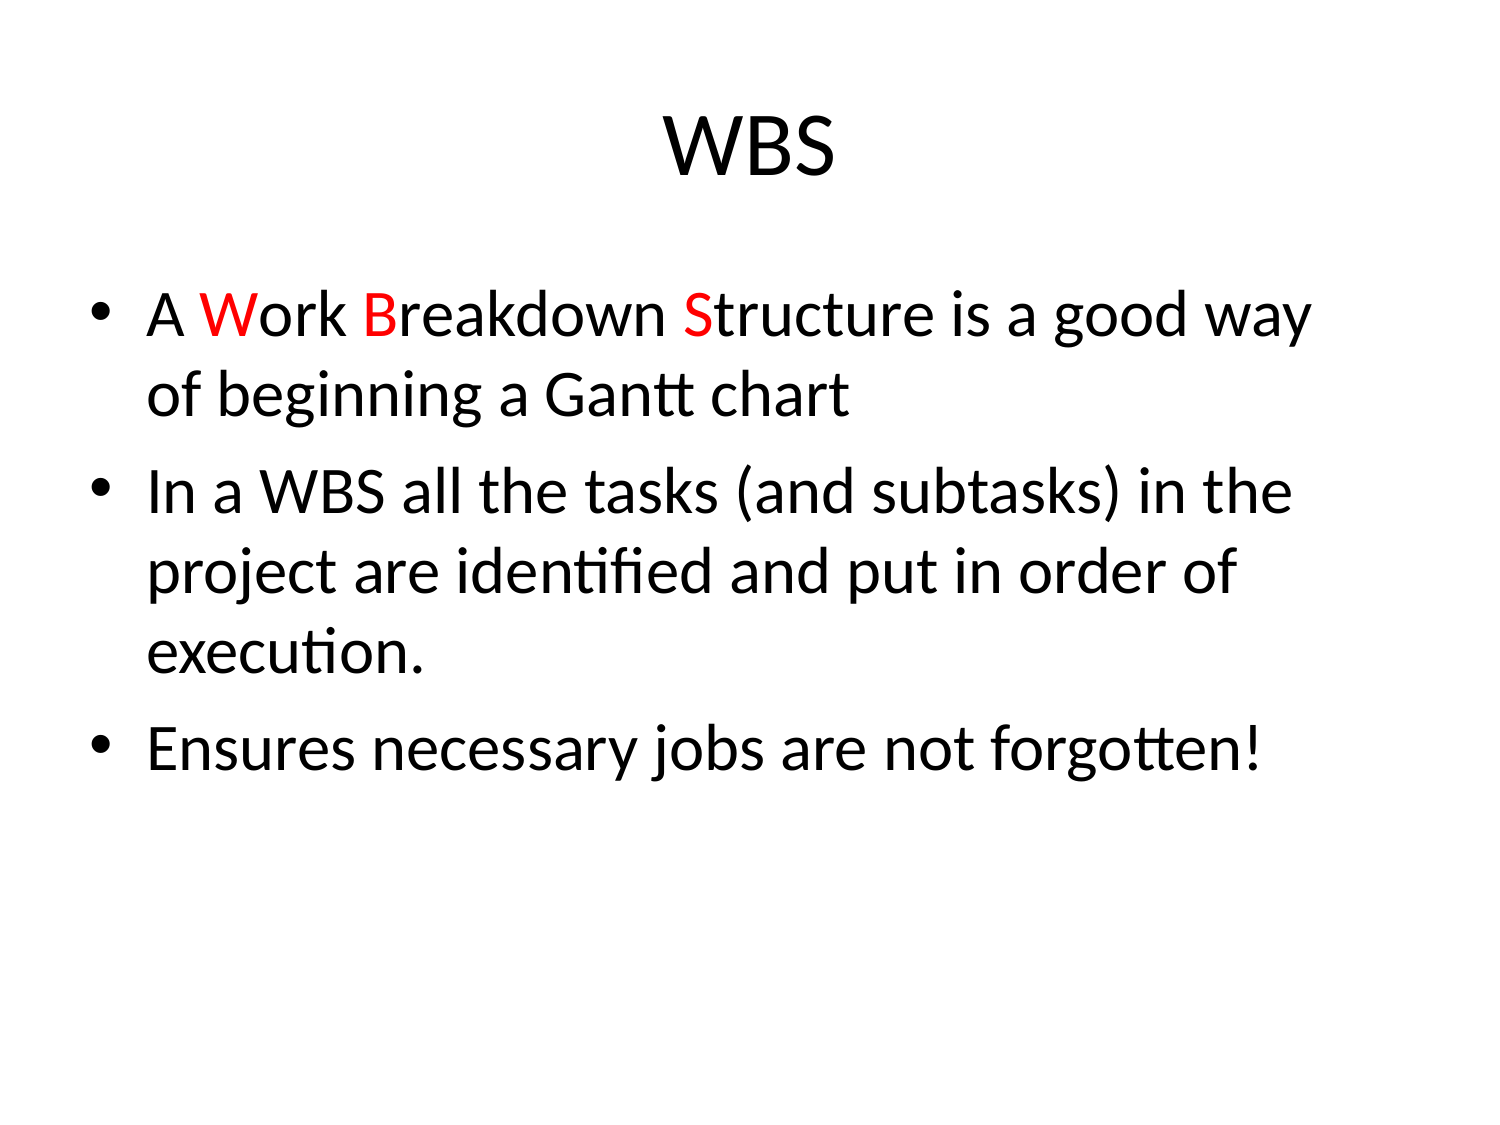

# WBS
A Work Breakdown Structure is a good way of beginning a Gantt chart
In a WBS all the tasks (and subtasks) in the project are identified and put in order of execution.
Ensures necessary jobs are not forgotten!